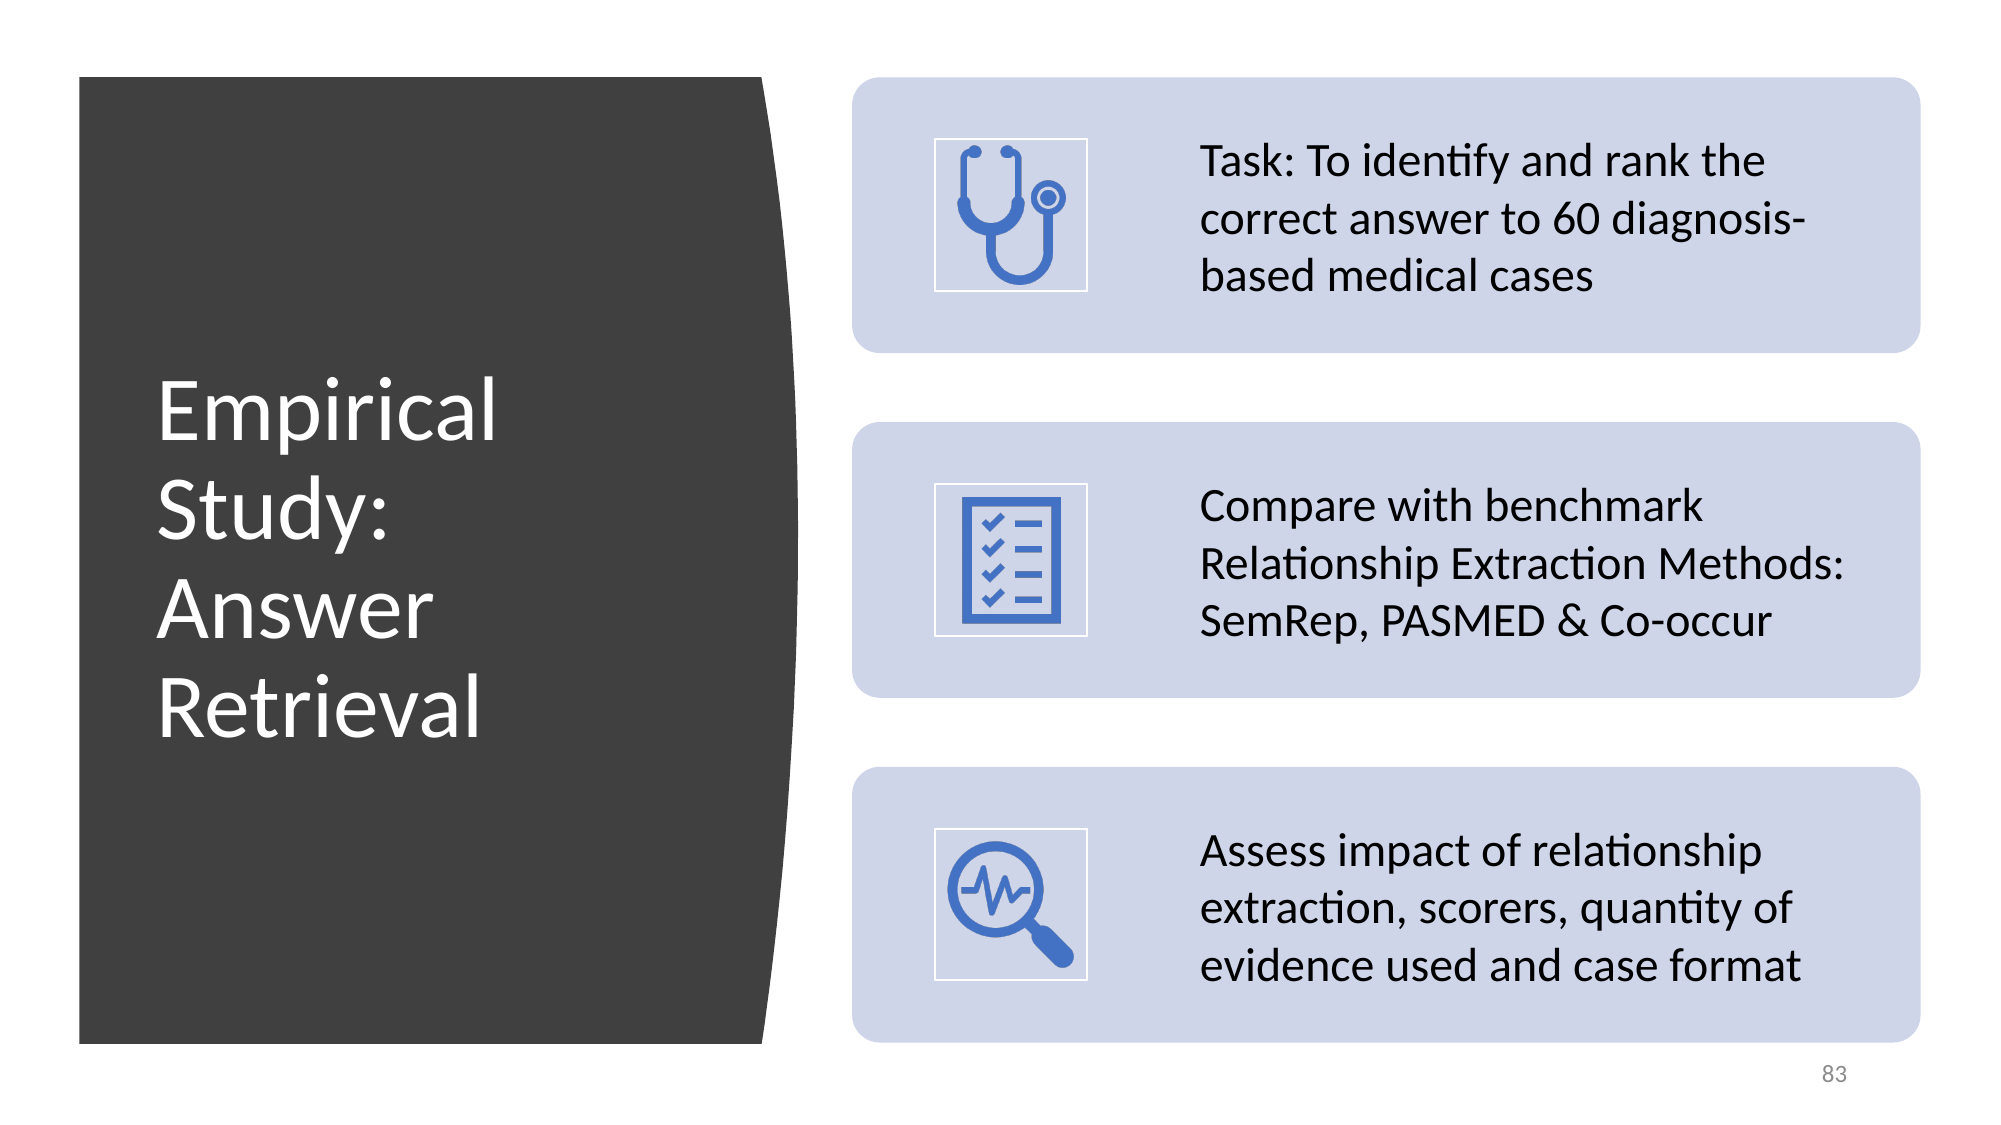

Task: To identify and rank the correct answer to 60 diagnosis-based medical cases
Compare with benchmark Relationship Extraction Methods: SemRep, PASMED & Co-occur
Assess impact of relationship extraction, scorers, quantity of evidence used and case format

# Empirical Study: Answer Retrieval
83